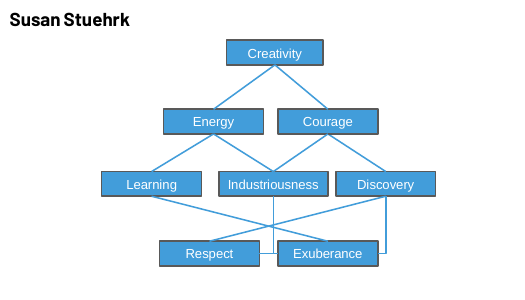

Susan Stuehrk
Creativity
Courage
Energy
Learning
Discovery
Industriousness
Exuberance
Respect